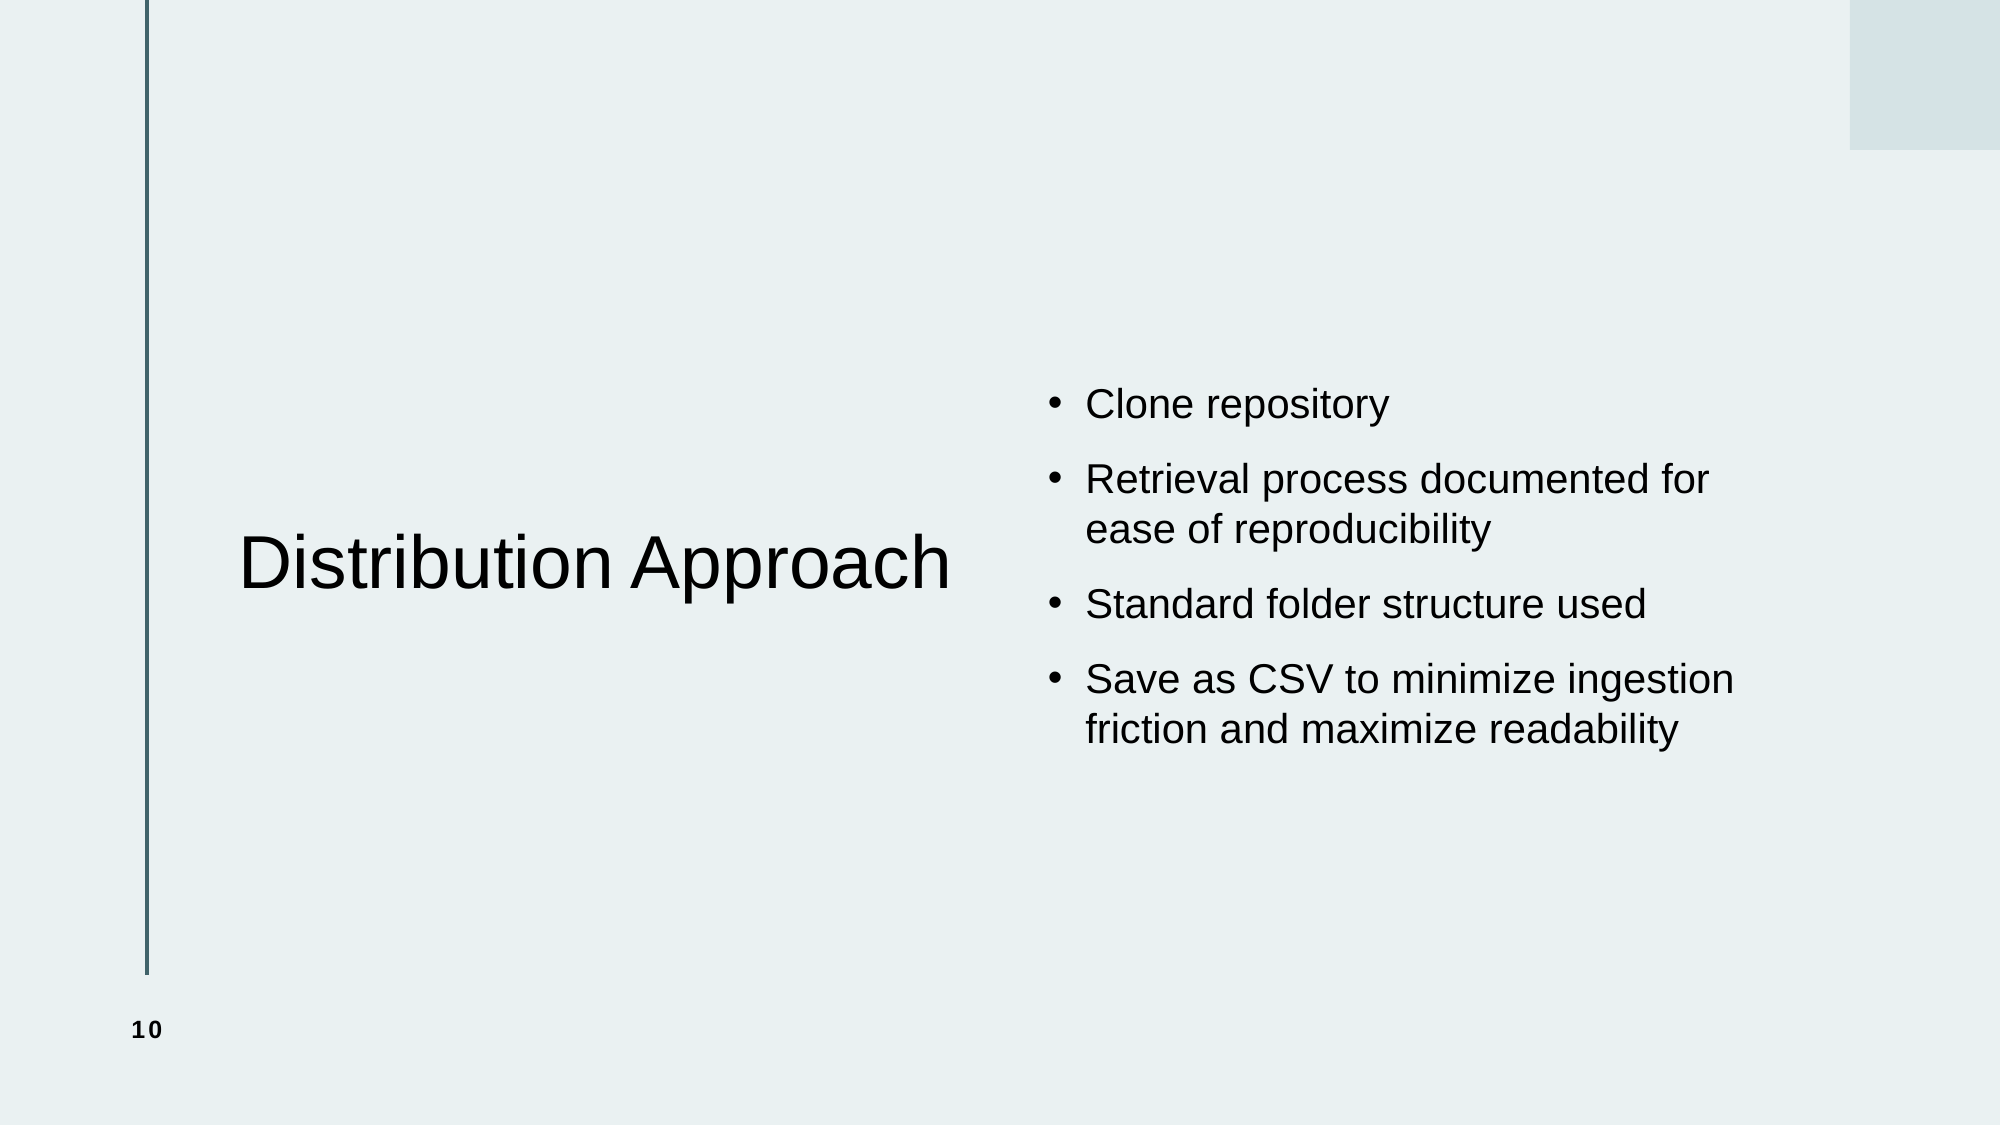

# Distribution Approach
Clone repository
Retrieval process documented for ease of reproducibility
Standard folder structure used
Save as CSV to minimize ingestion friction and maximize readability
10